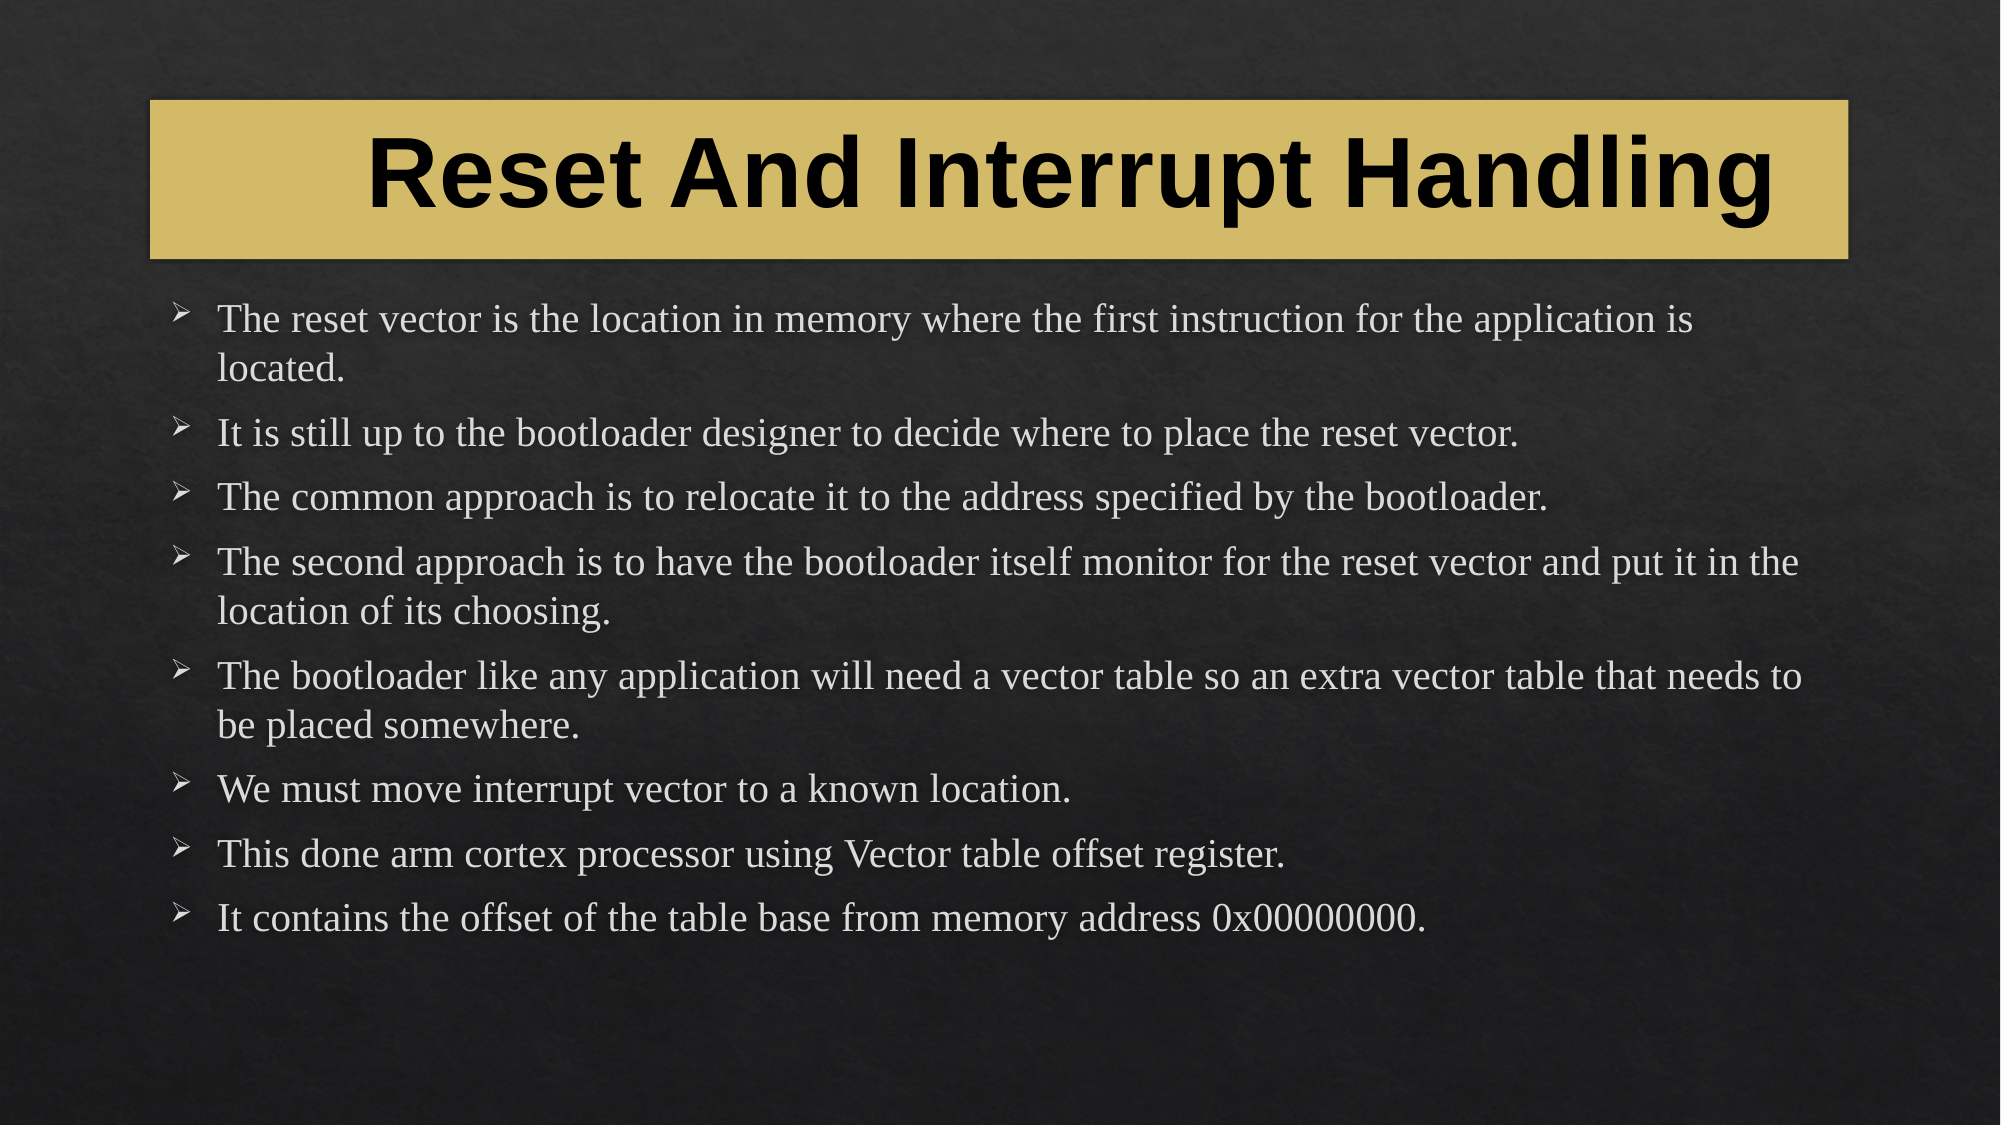

# Reset And Interrupt Handling
The reset vector is the location in memory where the first instruction for the application is located. ​
It is still up to the bootloader designer to decide where to place the reset vector.​
The common approach is to relocate it to the address specified by the bootloader.​
The second approach is to have the bootloader itself monitor for the reset vector and put it in the location of its choosing.
The bootloader like any application will need a vector table so an extra vector table that needs to be placed somewhere.​
We must move interrupt vector to a known location.​
This done arm cortex processor using Vector table offset register.​
It contains the offset of the table base from memory address 0x00000000.